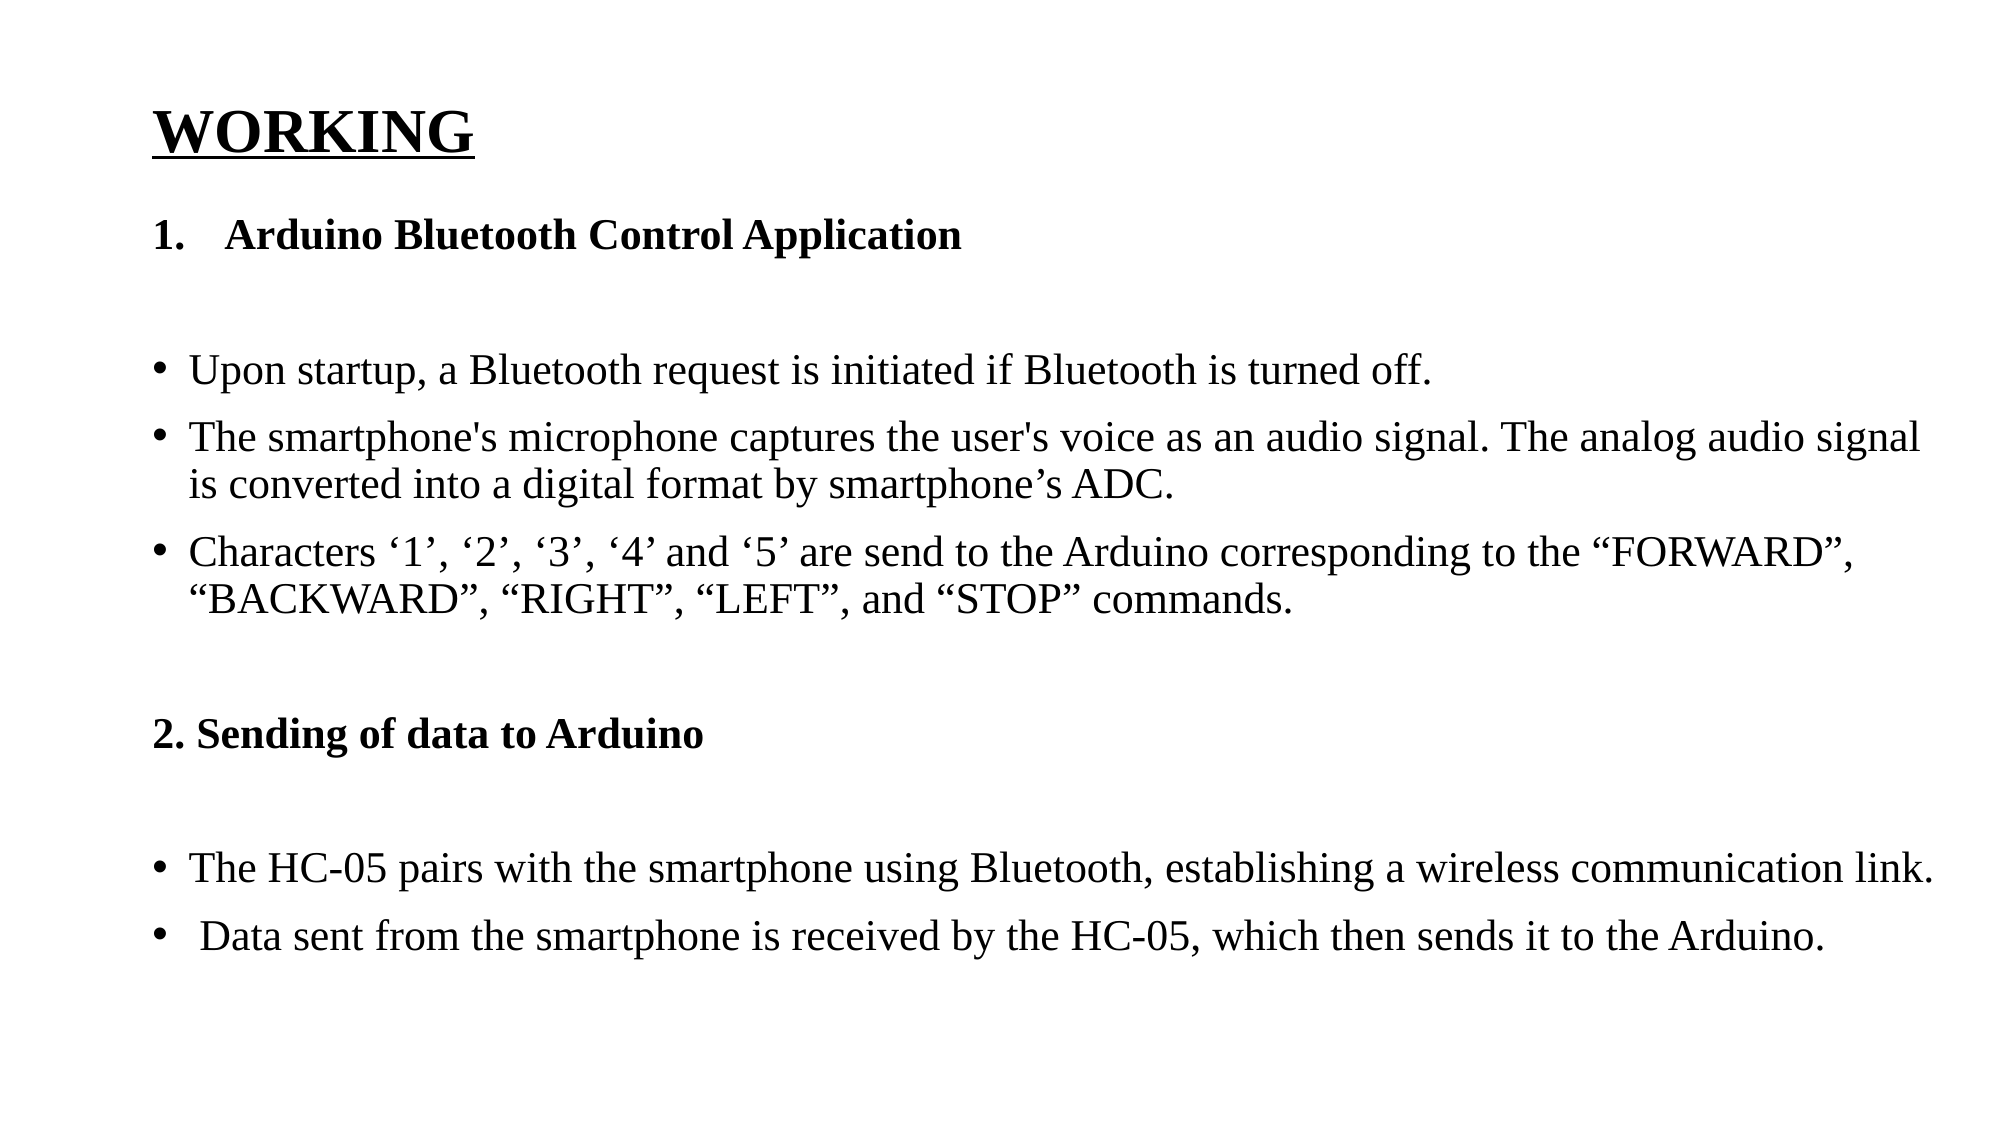

# WORKING
Arduino Bluetooth Control Application

Upon startup, a Bluetooth request is initiated if Bluetooth is turned off.
The smartphone's microphone captures the user's voice as an audio signal. The analog audio signal is converted into a digital format by smartphone’s ADC.
Characters ‘1’, ‘2’, ‘3’, ‘4’ and ‘5’ are send to the Arduino corresponding to the “FORWARD”, “BACKWARD”, “RIGHT”, “LEFT”, and “STOP” commands.

2. Sending of data to Arduino

The HC-05 pairs with the smartphone using Bluetooth, establishing a wireless communication link.
 Data sent from the smartphone is received by the HC-05, which then sends it to the Arduino.